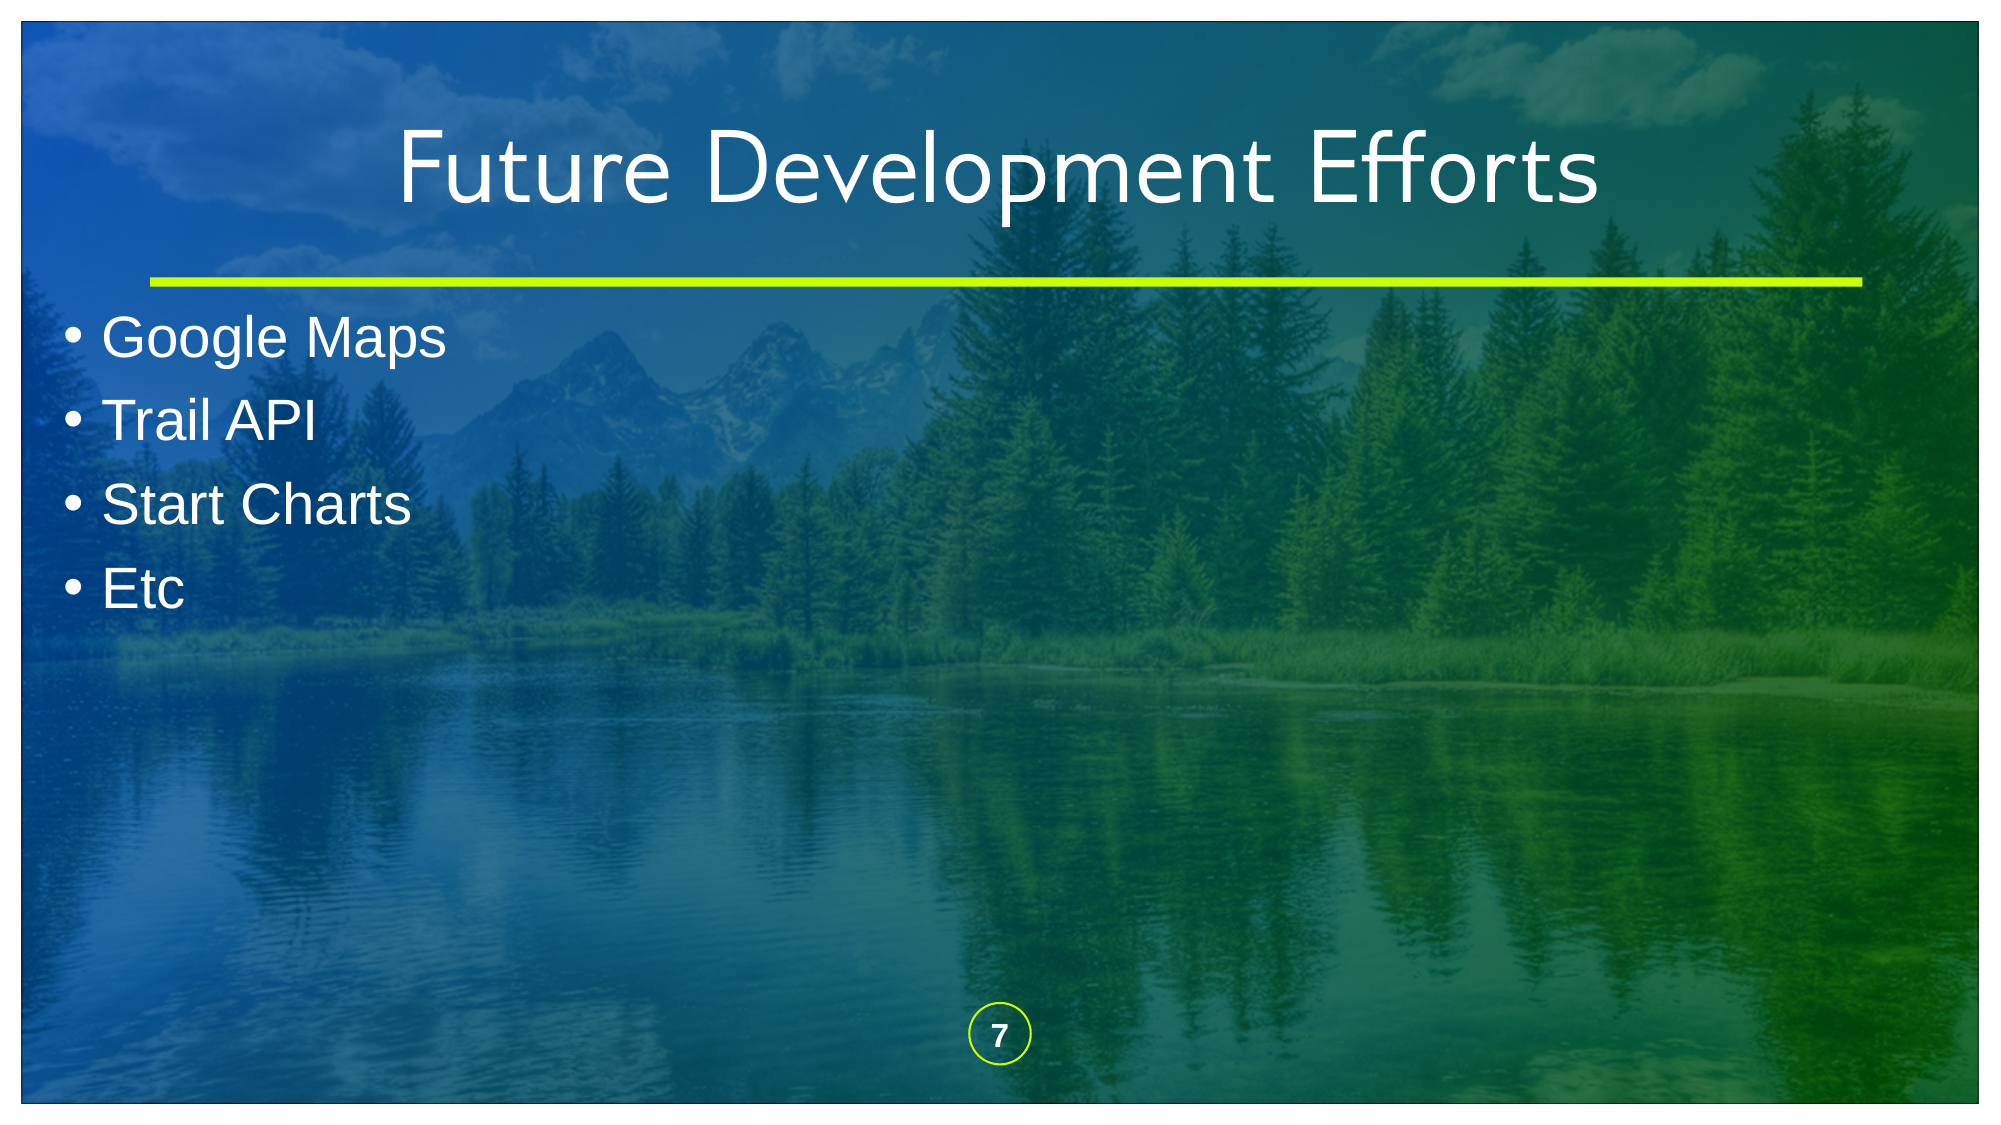

# Future Development Efforts
Google Maps
Trail API
Start Charts
Etc

7